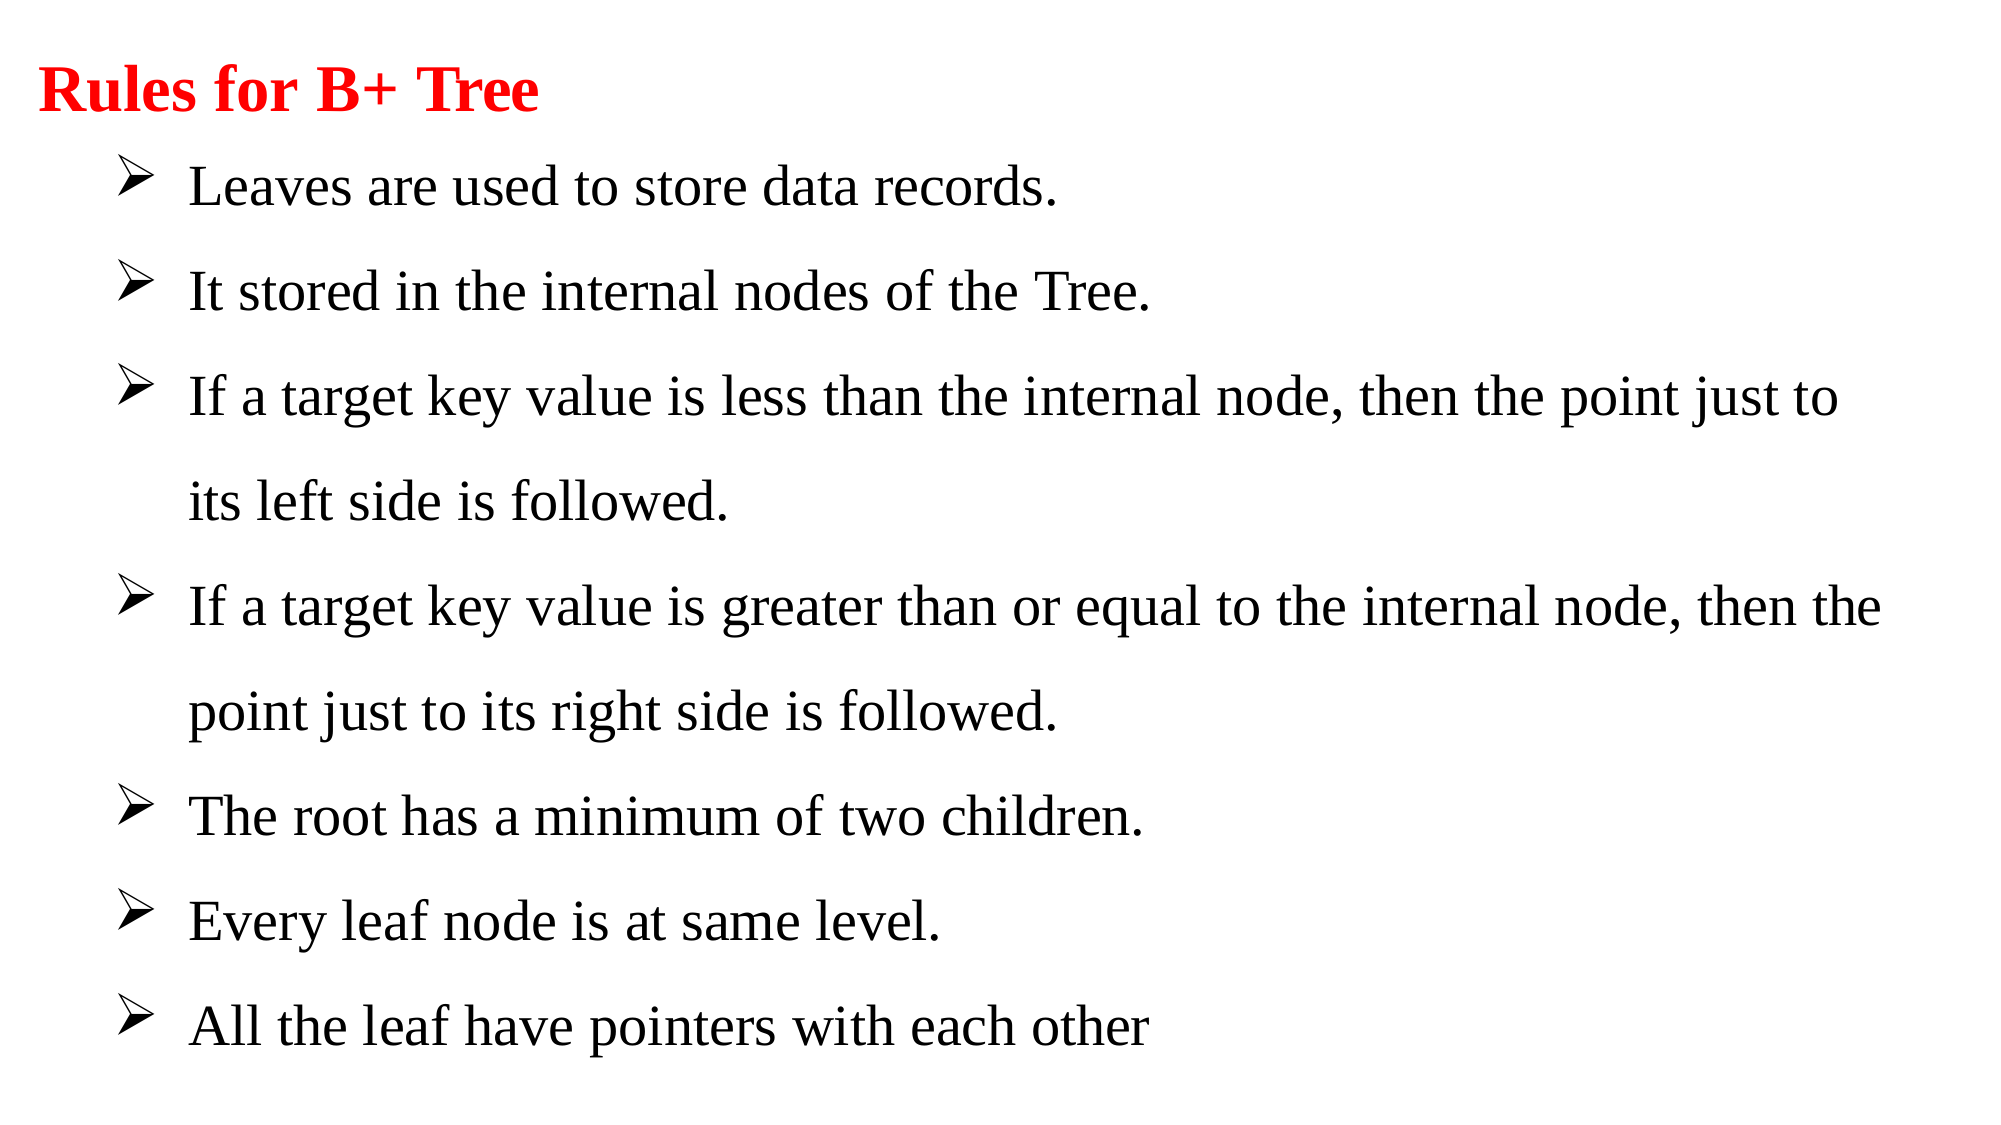

# Rules for B+ Tree
Leaves are used to store data records.
It stored in the internal nodes of the Tree.
If a target key value is less than the internal node, then the point just to its left side is followed.
If a target key value is greater than or equal to the internal node, then the point just to its right side is followed.
The root has a minimum of two children.
Every leaf node is at same level.
All the leaf have pointers with each other